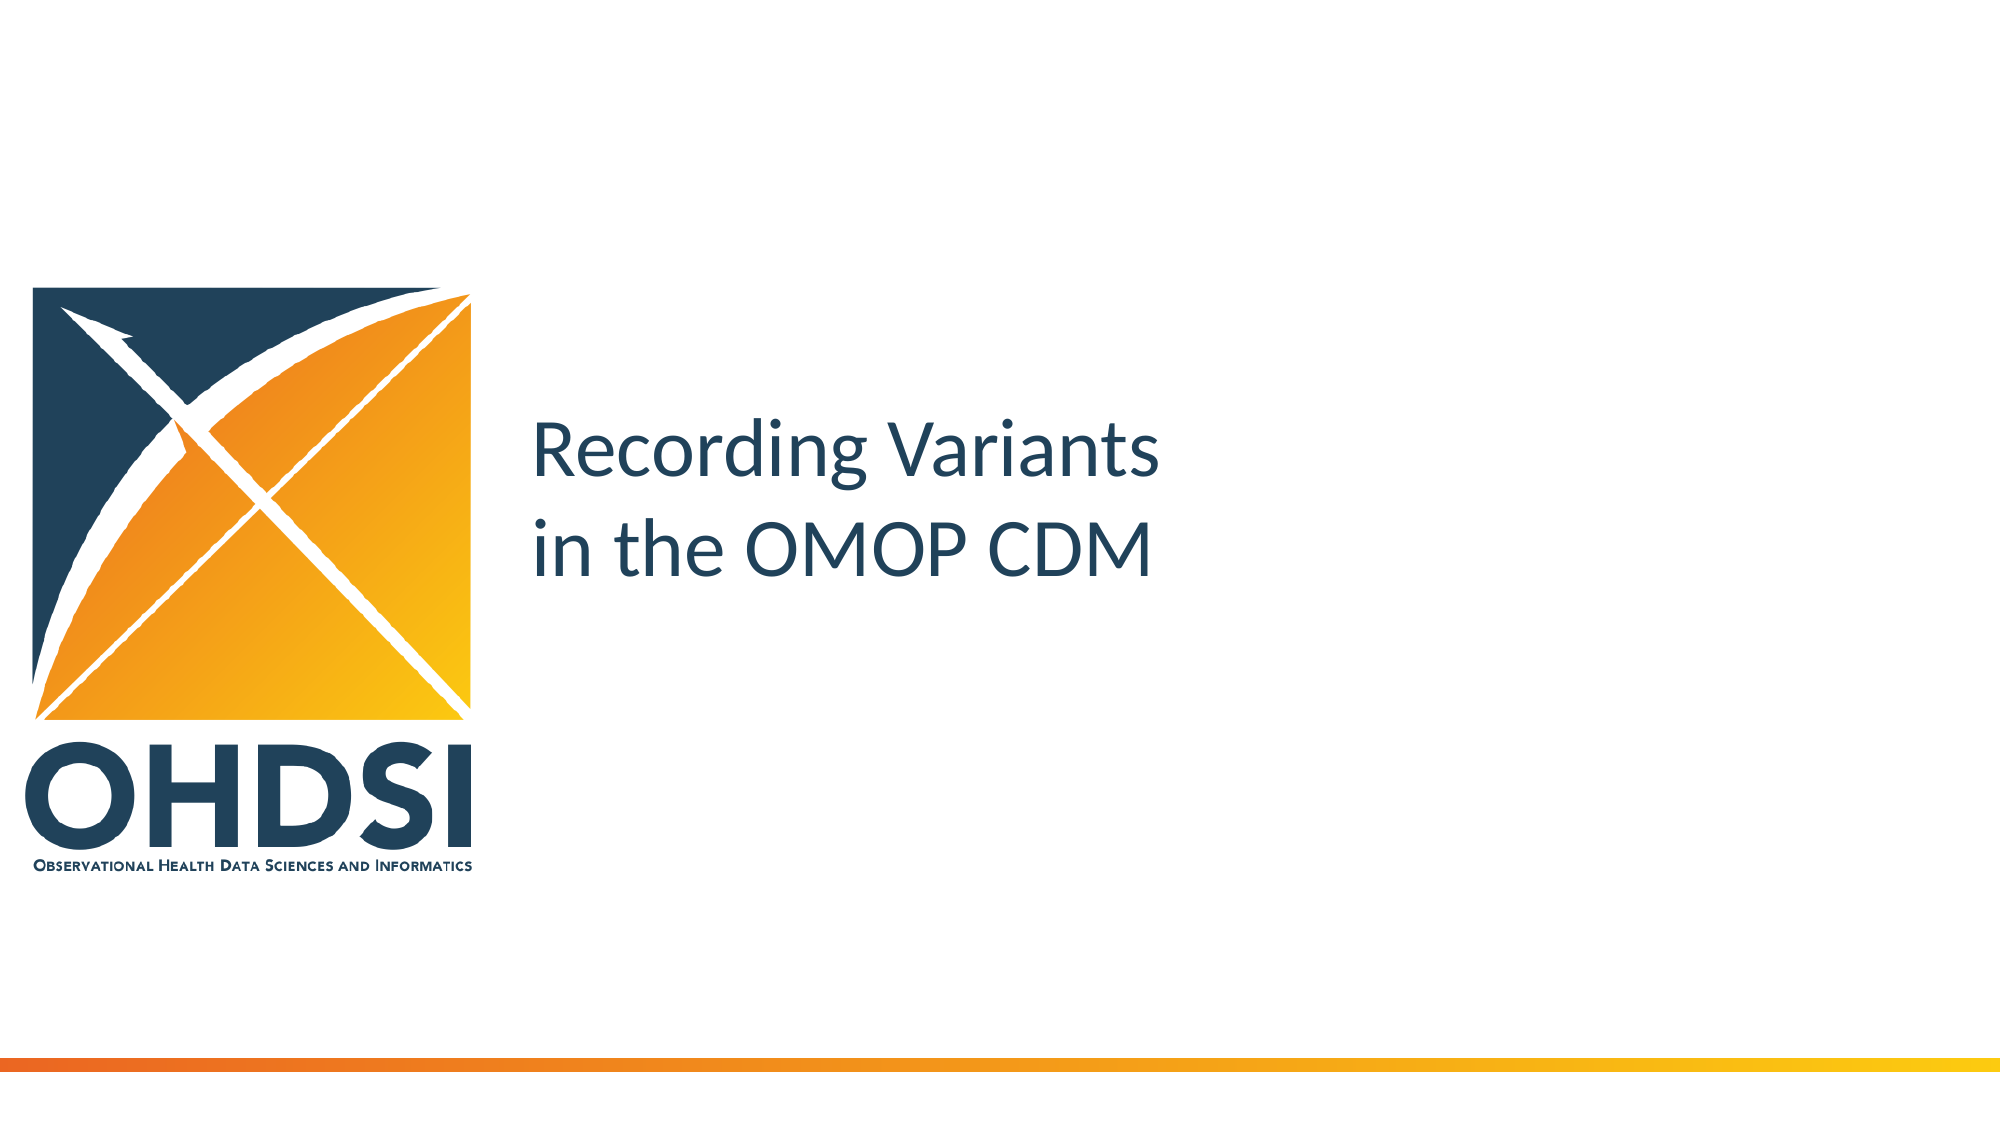

# Recording Variants in the OMOP CDM